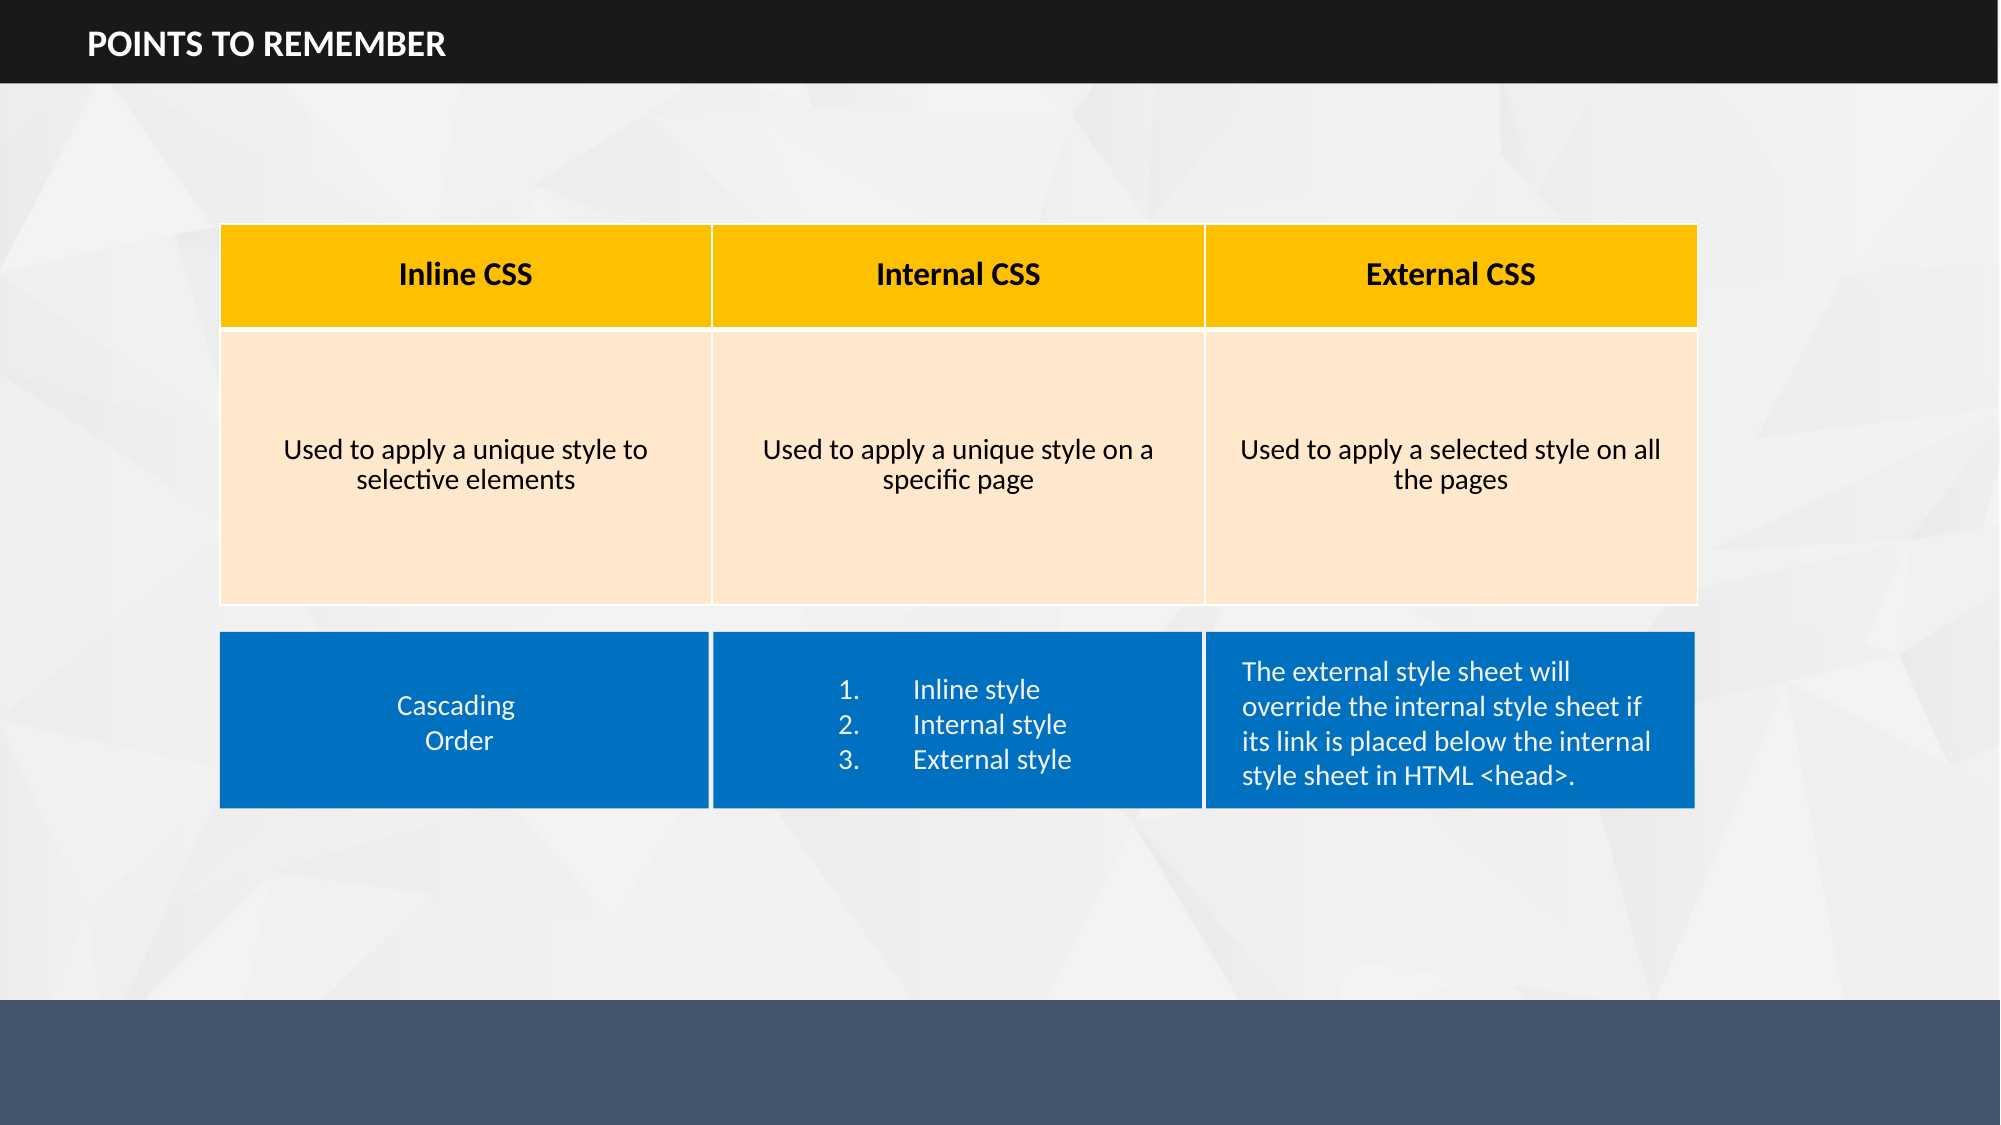

POINTS TO REMEMBER
| Inline CSS | Internal CSS | External CSS |
| --- | --- | --- |
| Used to apply a unique style to selective elements | Used to apply a unique style on a specific page | Used to apply a selected style on all the pages |

The external style sheet will override the internal style sheet if its link is placed below the internal style sheet in HTML <head>.
Cascading
Order
Inline style
Internal style
External style